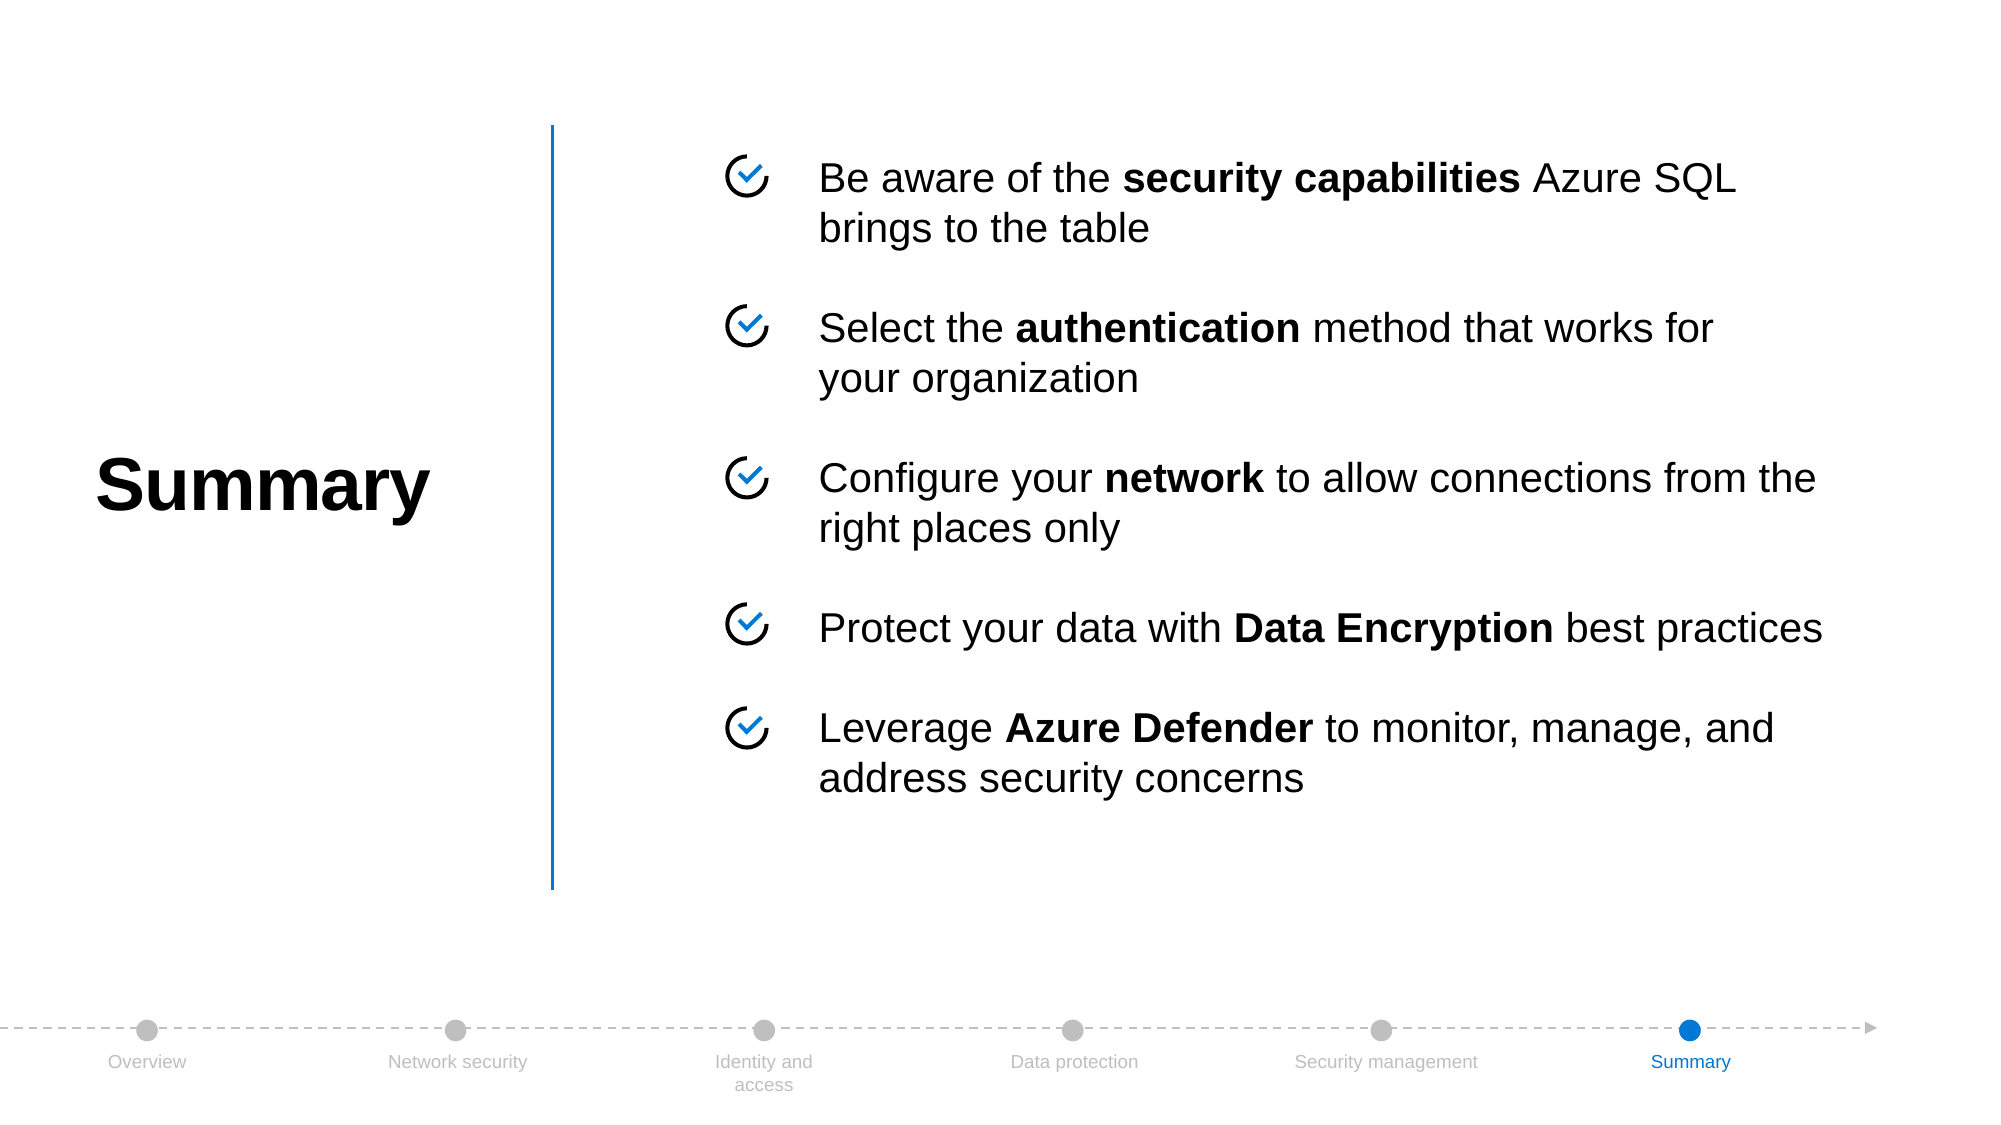

Be aware of the security capabilities Azure SQL brings to the table

Select the authentication method that works for
your organization

Configure your network to allow connections from the right places only

Protect your data with Data Encryption best practices

Leverage Azure Defender to monitor, manage, and address security concerns

# Summary

Network security
Identity and access
Data protection
Security management
Summary
Overview